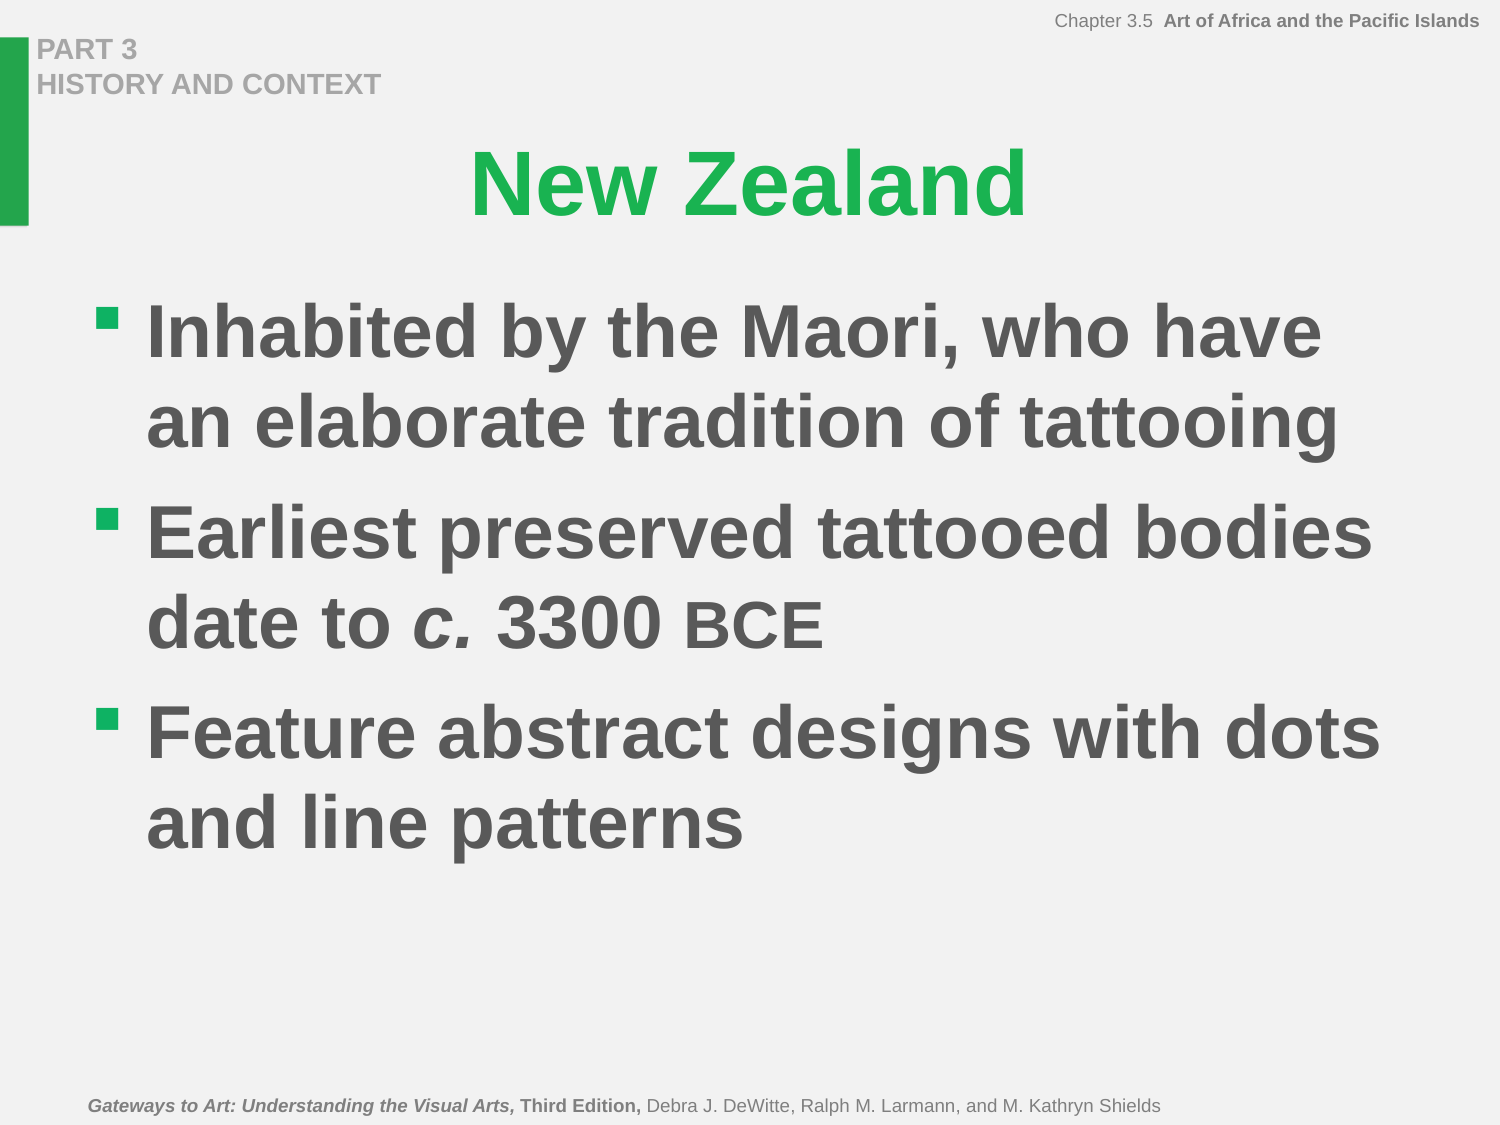

# New Zealand
Inhabited by the Maori, who have an elaborate tradition of tattooing
Earliest preserved tattooed bodies date to c. 3300 bce
Feature abstract designs with dots and line patterns